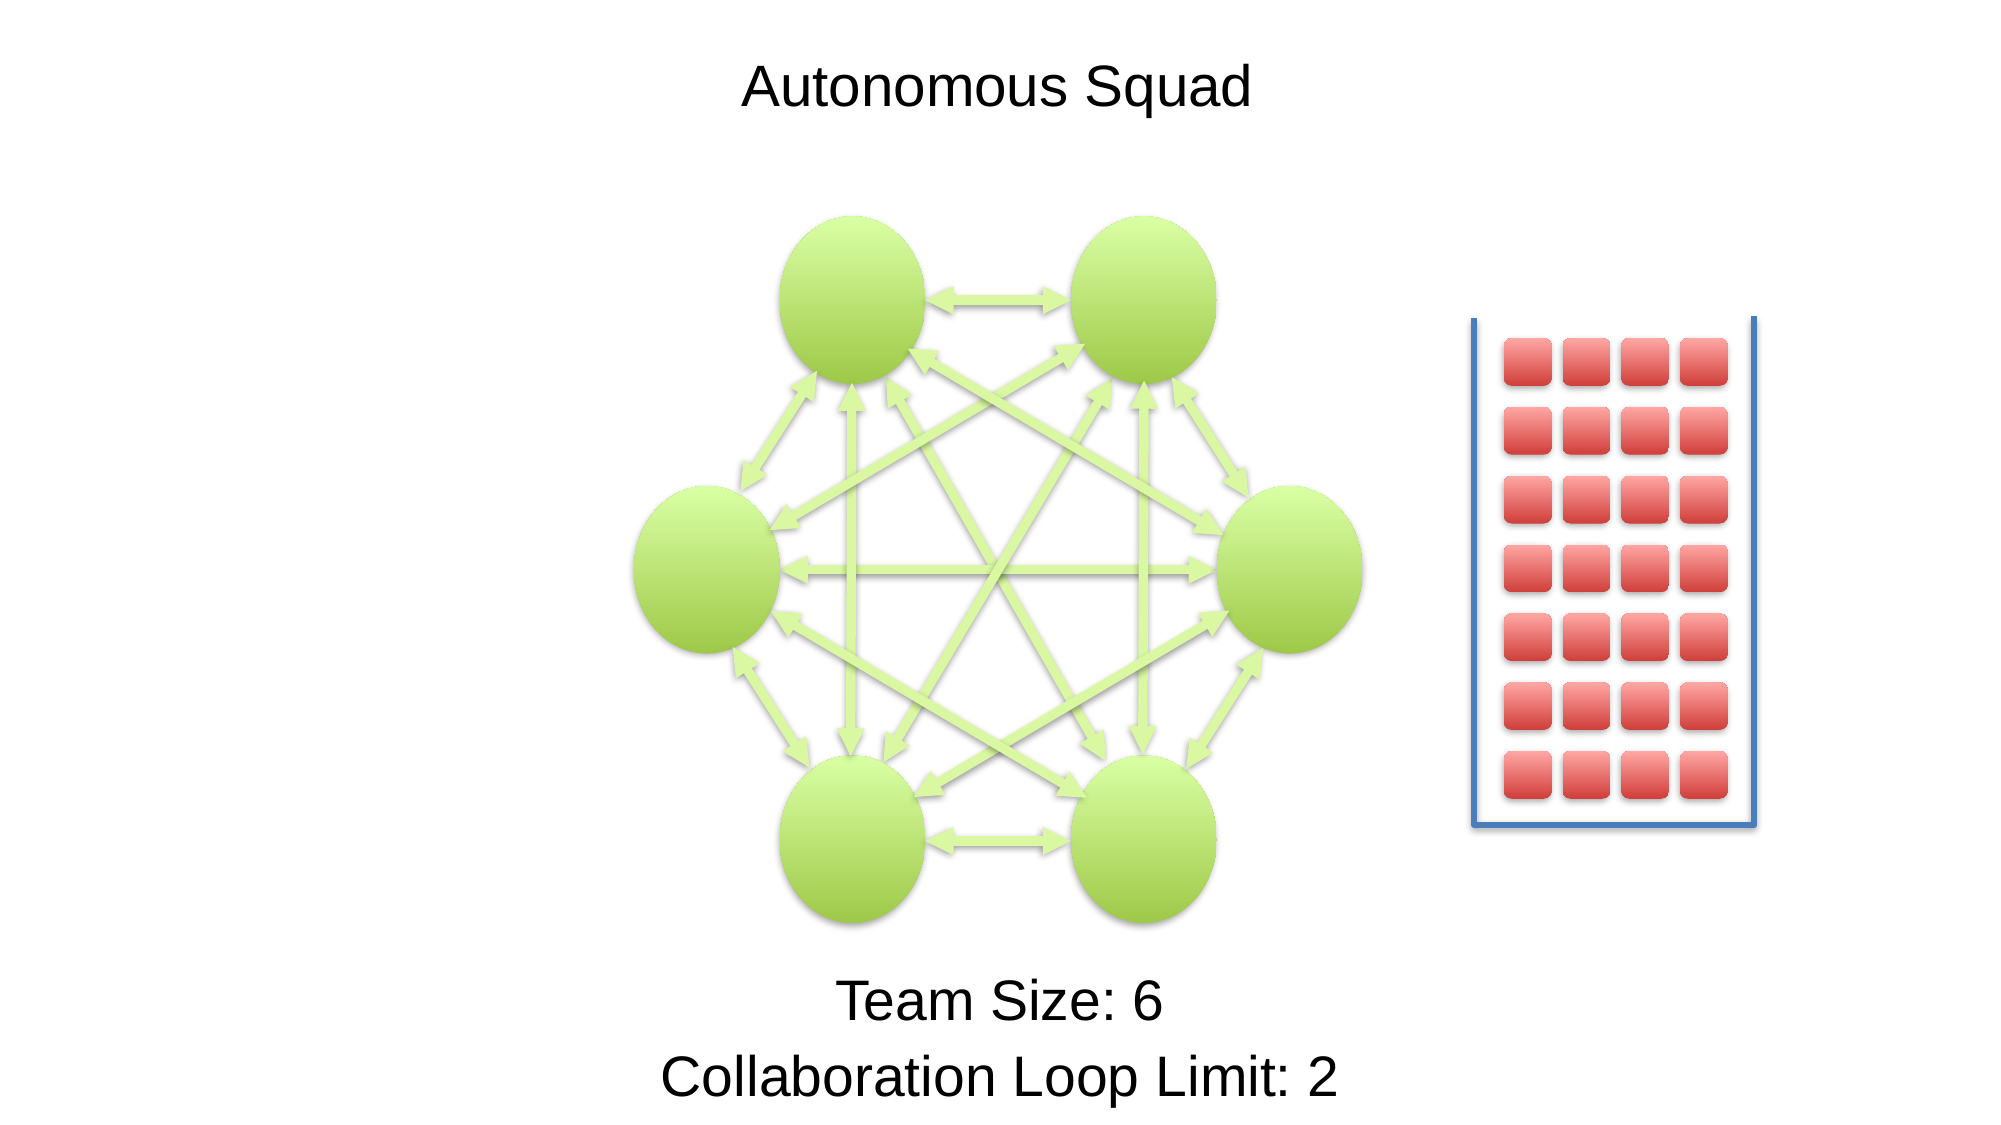

Autonomous Squad

Team Size: 6
Collaboration Loop Limit: 2